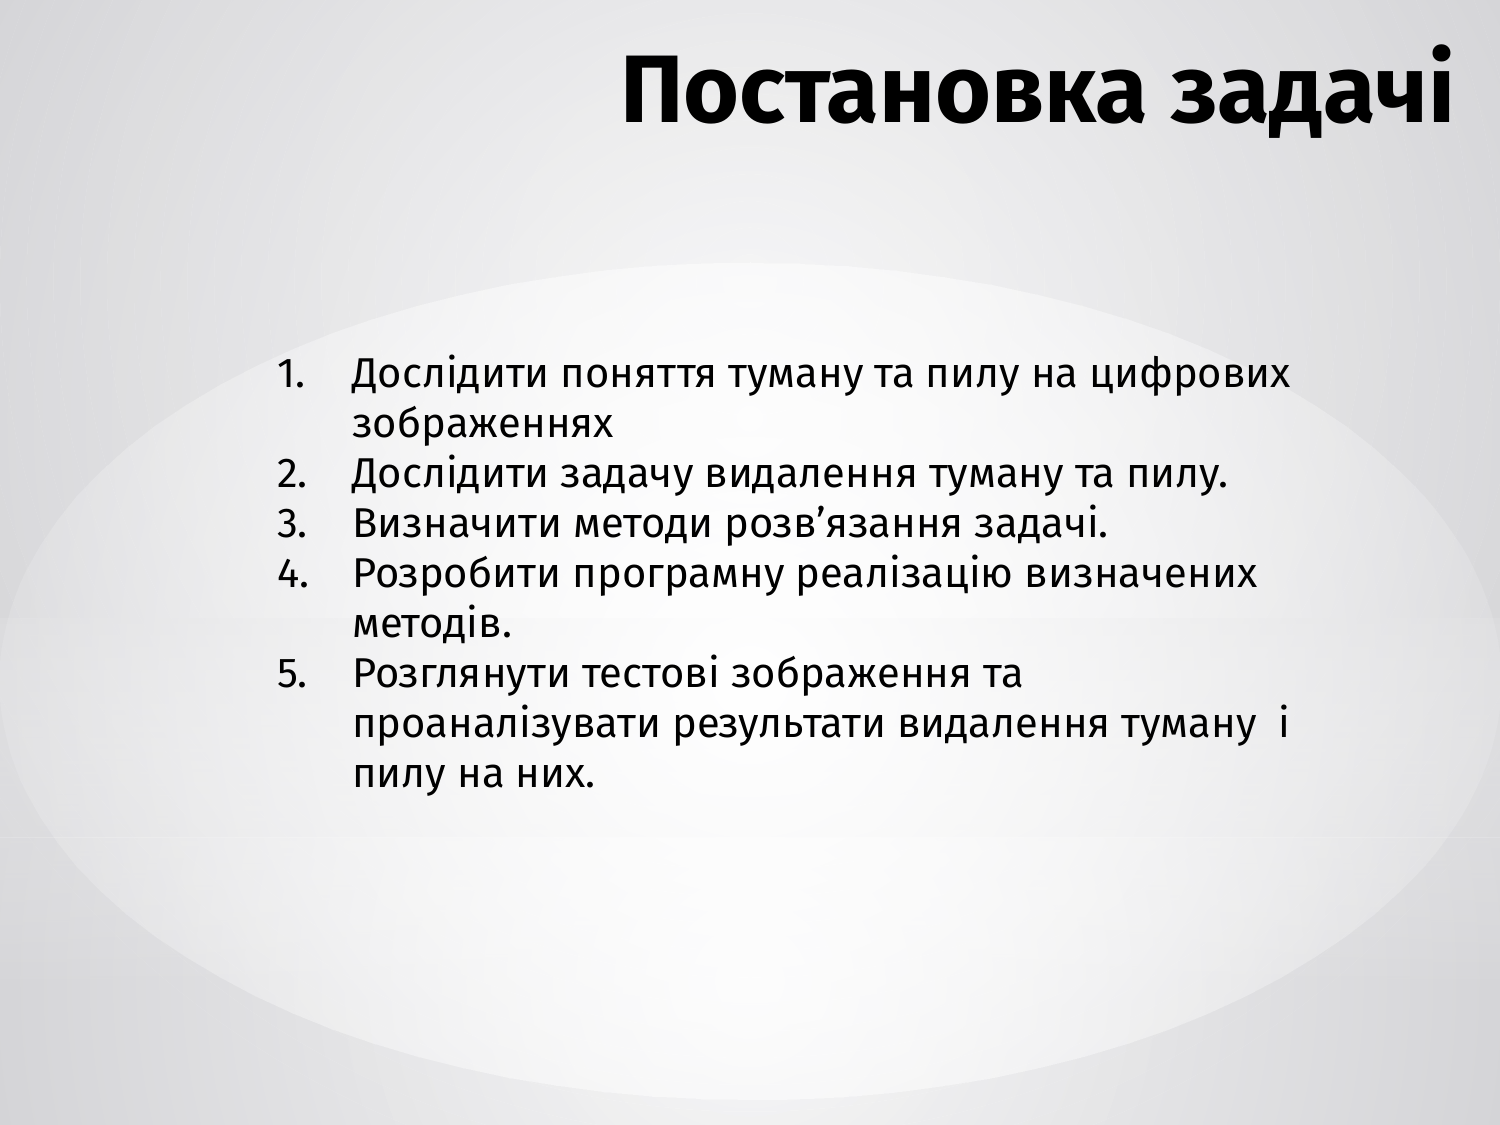

# Постановка задачі
Дослідити поняття туману та пилу на цифрових зображеннях
Дослідити задачу видалення туману та пилу.
Визначити методи розв’язання задачі.
Розробити програмну реалізацію визначених методів.
Розглянути тестові зображення та проаналізувати результати видалення туману  і пилу на них.